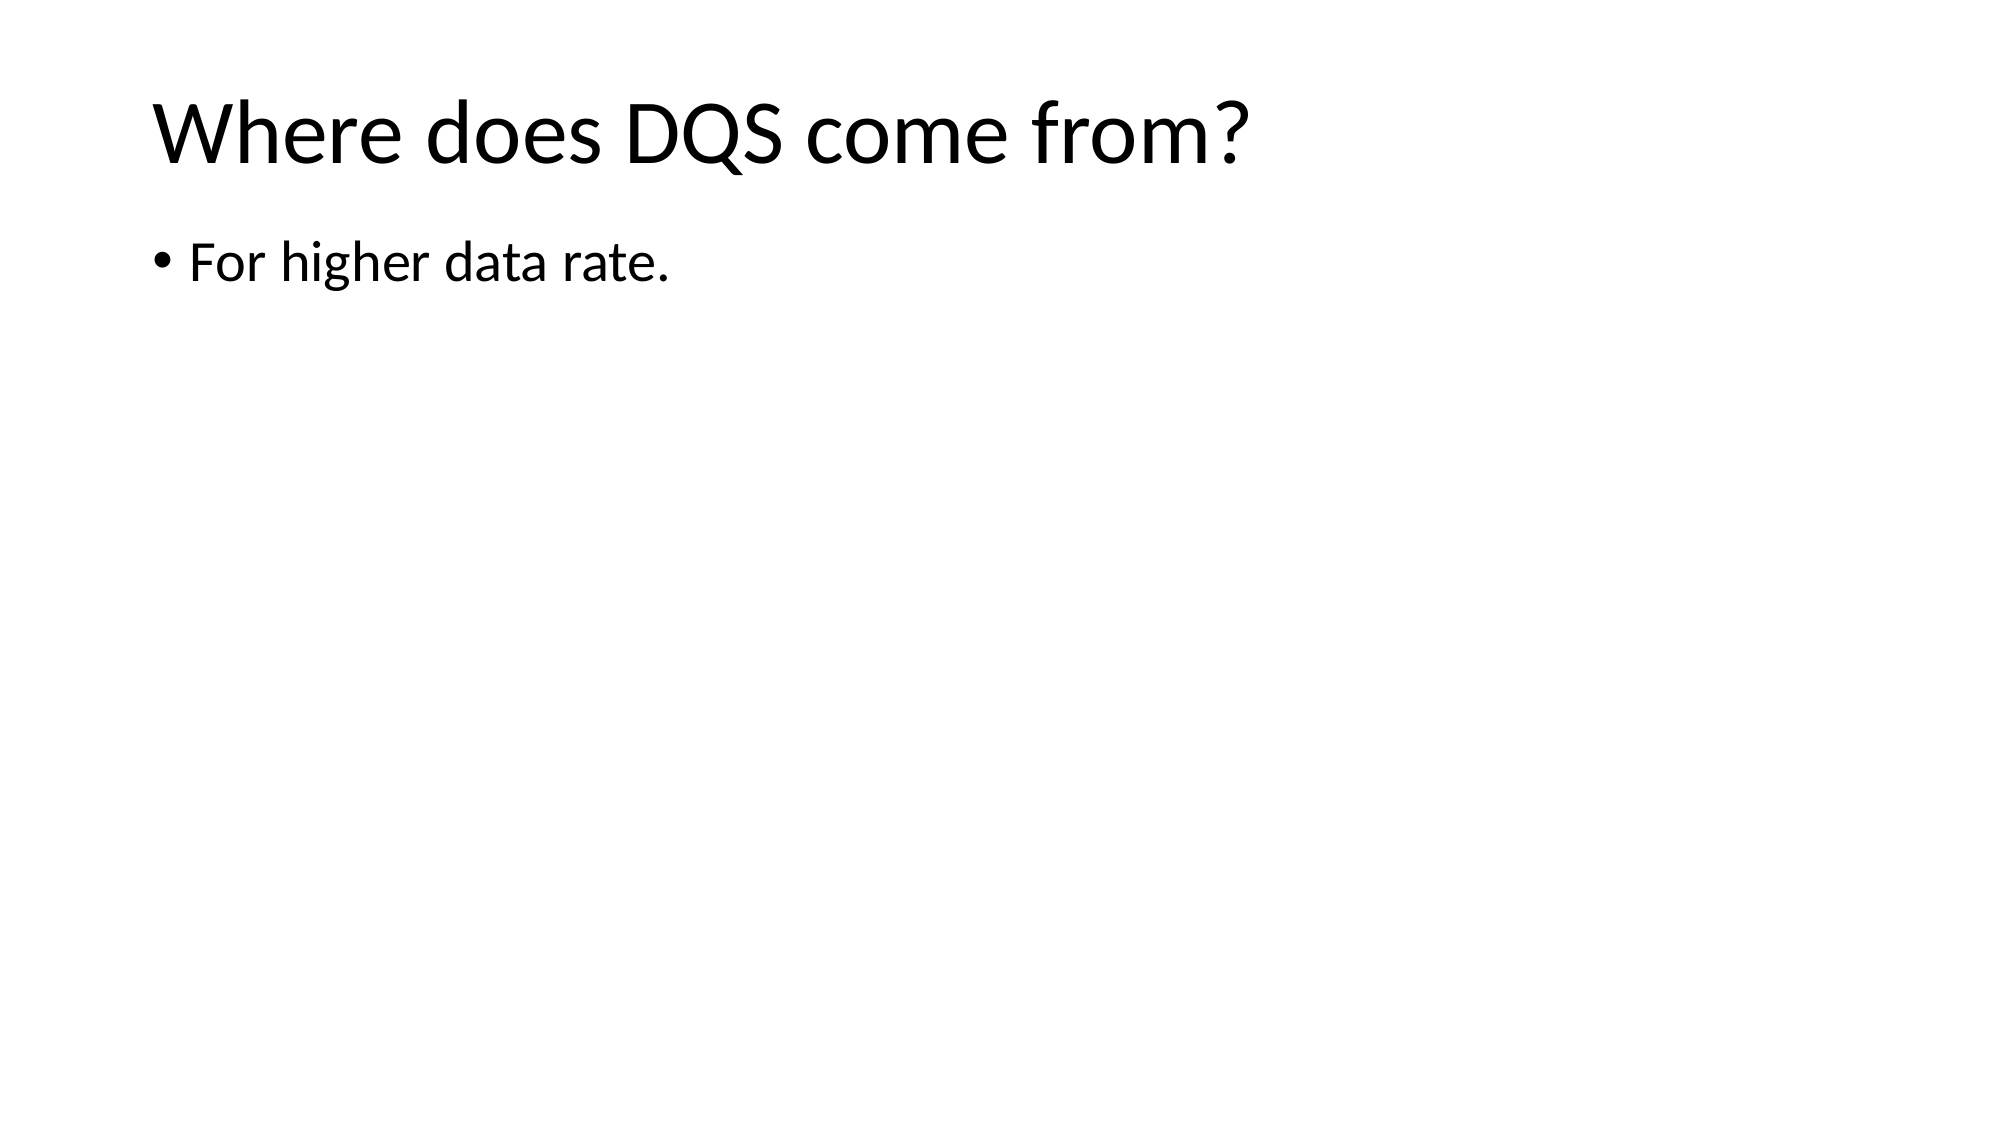

# Where does DQS come from?
For higher data rate.